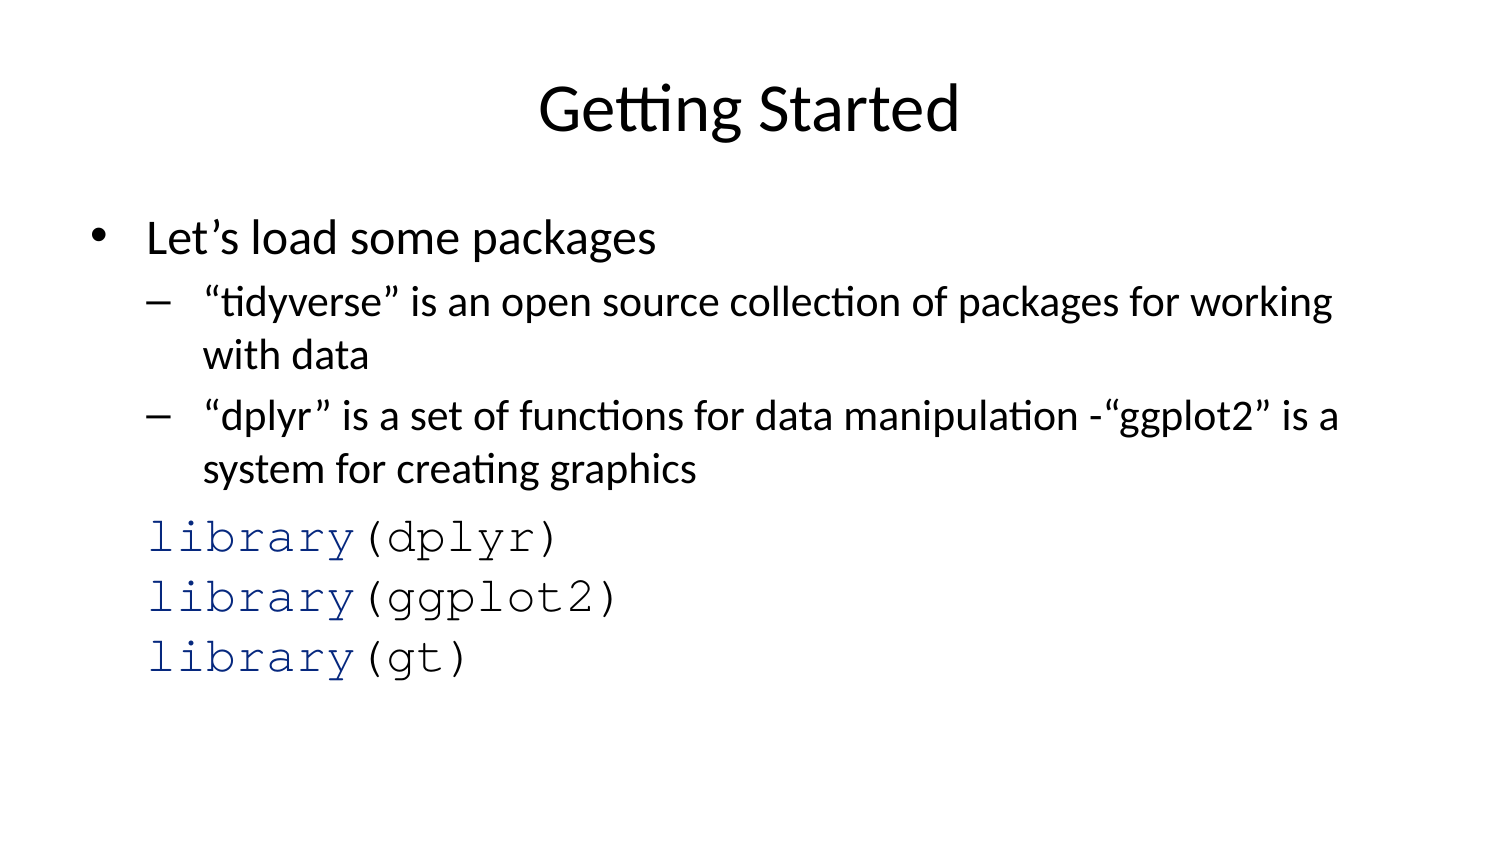

# Getting Started
Let’s load some packages
“tidyverse” is an open source collection of packages for working with data
“dplyr” is a set of functions for data manipulation -“ggplot2” is a system for creating graphics
library(dplyr)
library(ggplot2)
library(gt)